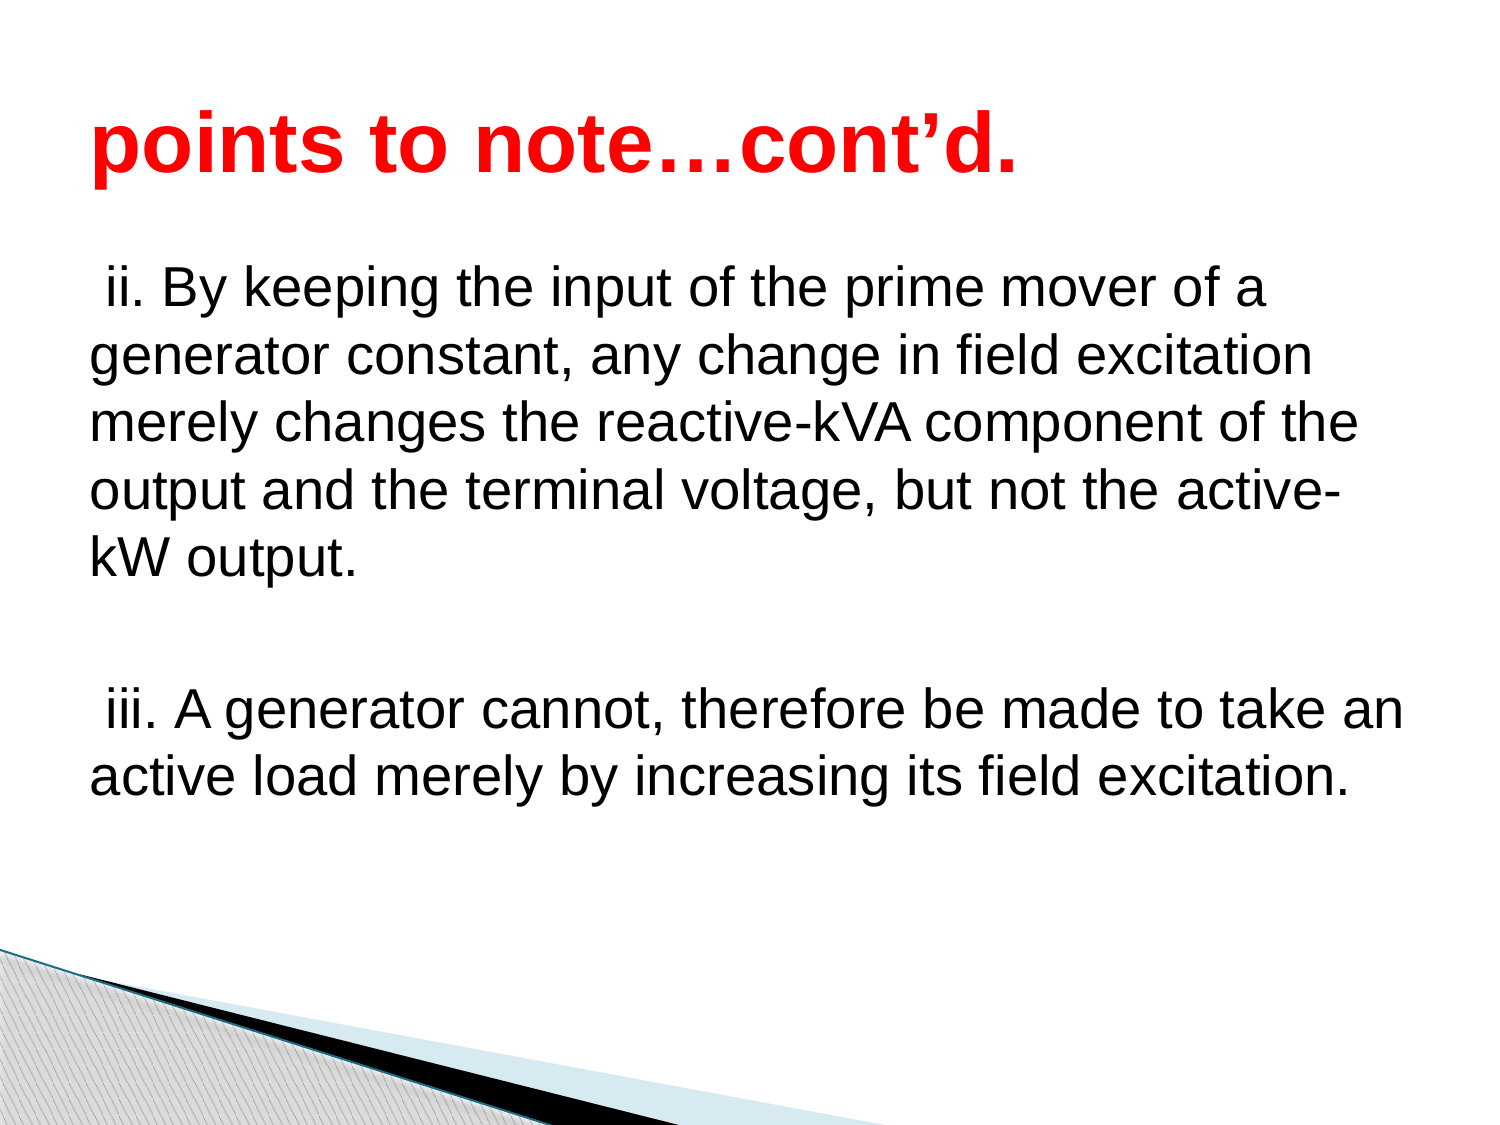

# points to note…cont’d.
 ii. By keeping the input of the prime mover of a generator constant, any change in field excitation merely changes the reactive-kVA component of the output and the terminal voltage, but not the active-kW output.

 iii. A generator cannot, therefore be made to take an active load merely by increasing its field excitation.